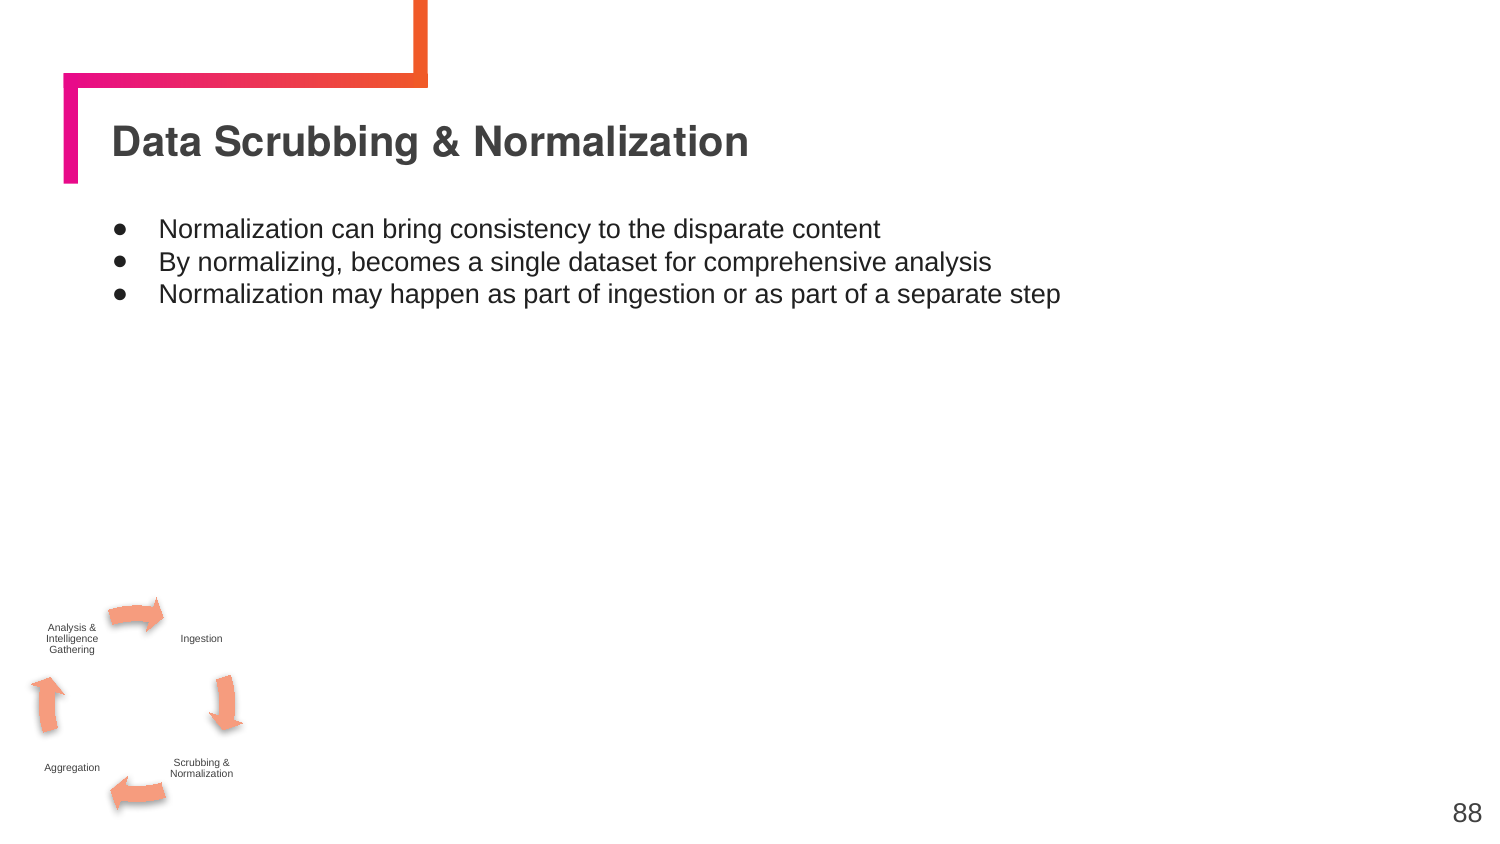

# Data Scrubbing & Normalization
Normalization can bring consistency to the disparate content
By normalizing, becomes a single dataset for comprehensive analysis
Normalization may happen as part of ingestion or as part of a separate step

Ingestion
Scrubbing & Normalization
Aggregation
Analysis & Intelligence Gathering
88